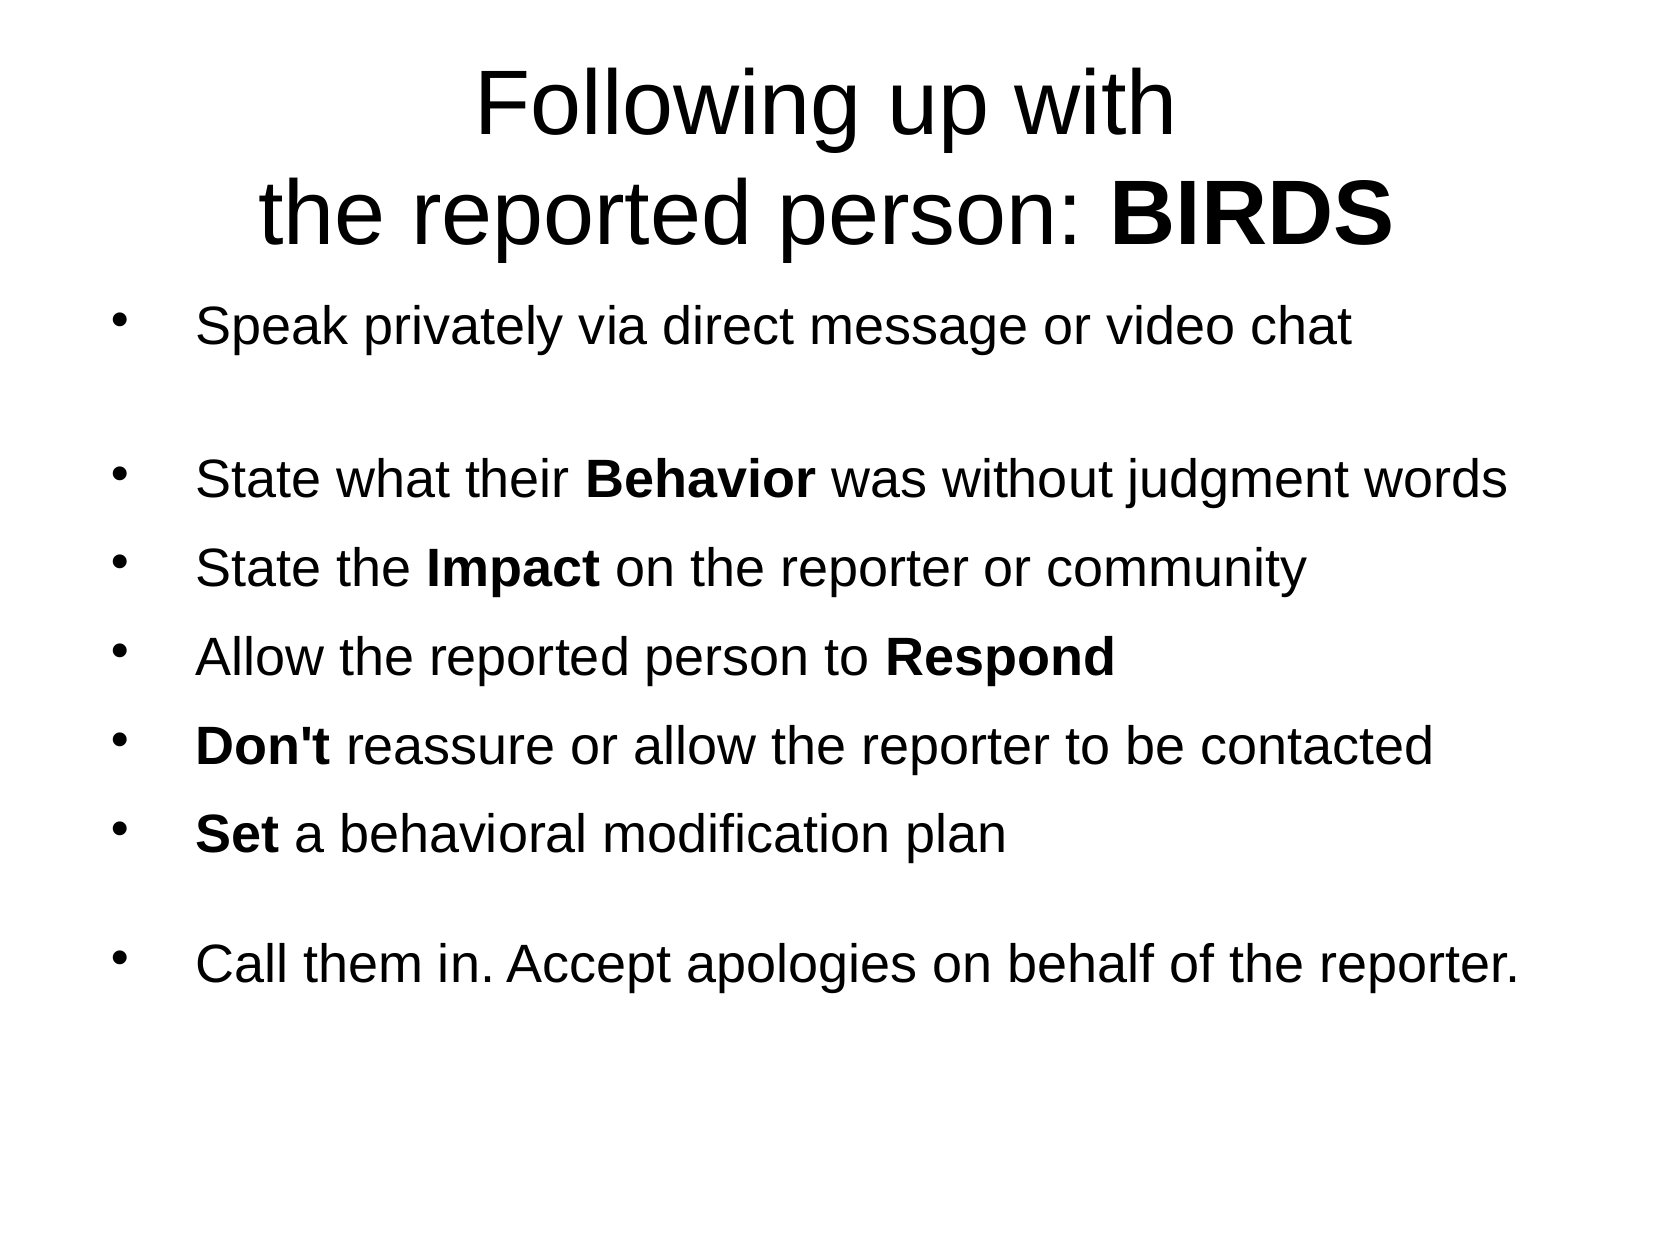

Following up with
the reported person: BIRDS
Speak privately via direct message or video chat
State what their Behavior was without judgment words
State the Impact on the reporter or community
Allow the reported person to Respond
Don't reassure or allow the reporter to be contacted
Set a behavioral modification plan
Call them in. Accept apologies on behalf of the reporter.